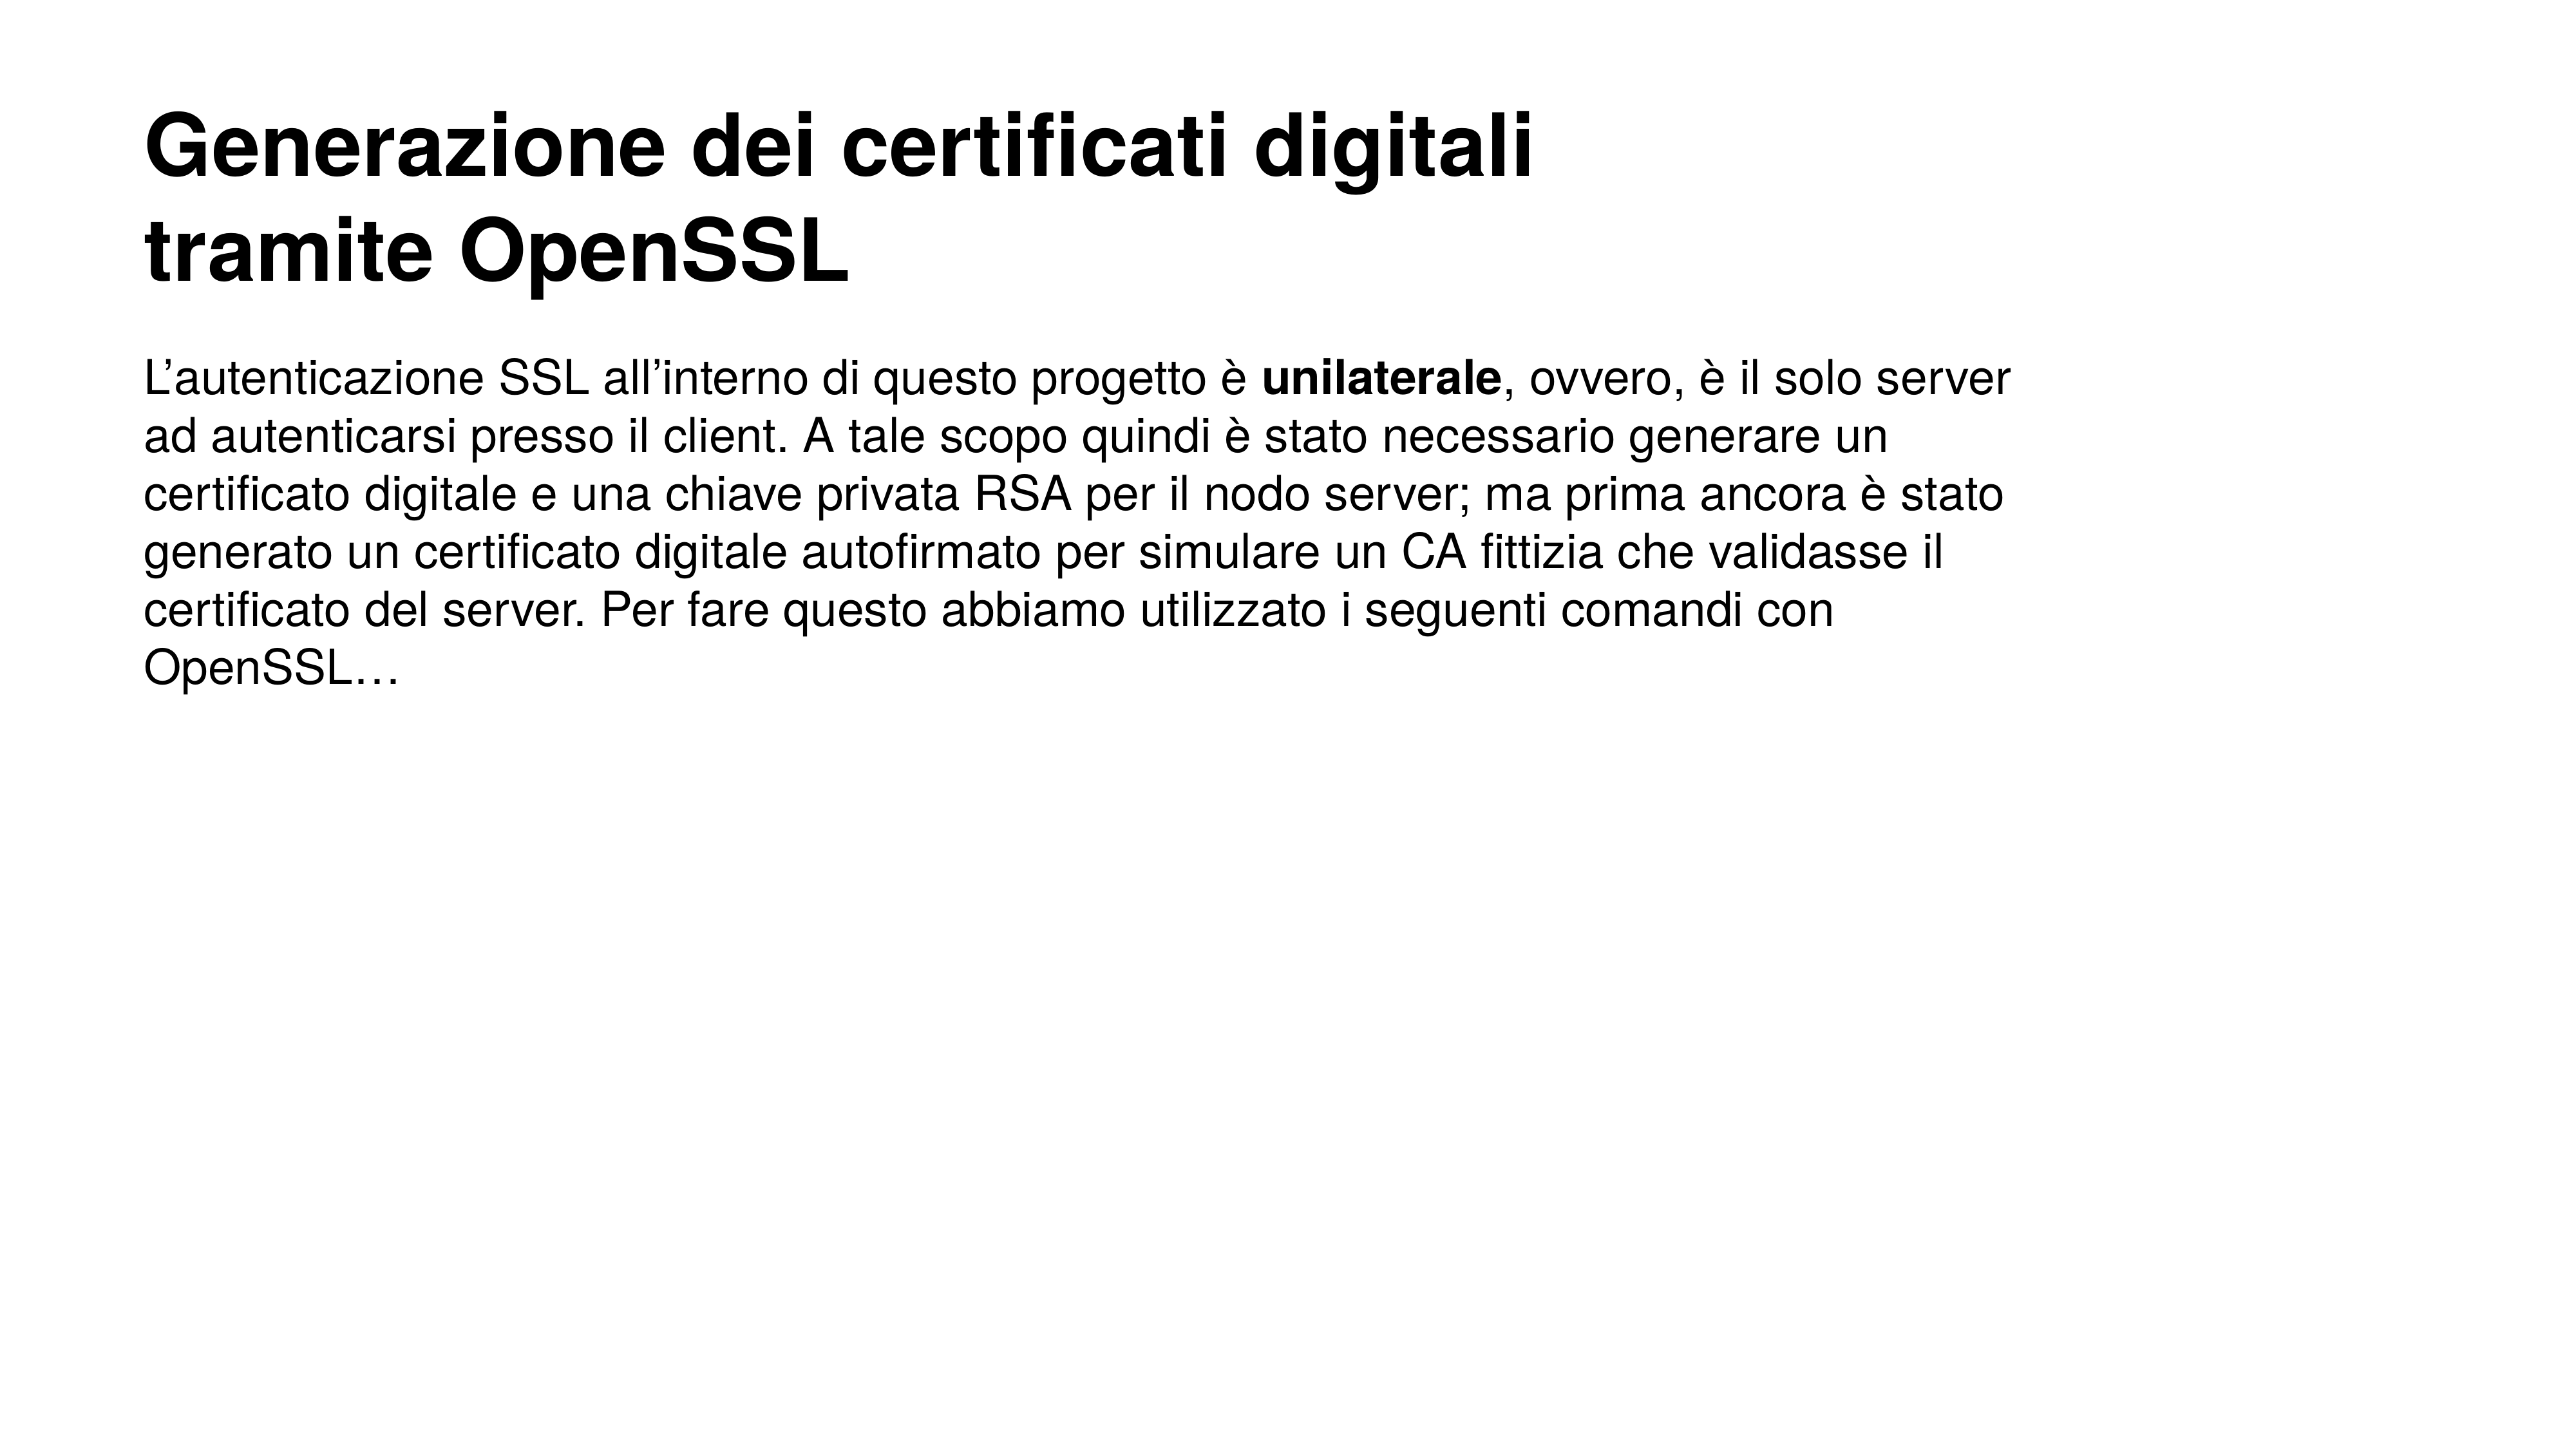

# Generazione dei certificati digitali tramite OpenSSL
L’autenticazione SSL all’interno di questo progetto è unilaterale, ovvero, è il solo server ad autenticarsi presso il client. A tale scopo quindi è stato necessario generare un certificato digitale e una chiave privata RSA per il nodo server; ma prima ancora è stato generato un certificato digitale autofirmato per simulare un CA fittizia che validasse il certificato del server. Per fare questo abbiamo utilizzato i seguenti comandi con OpenSSL…